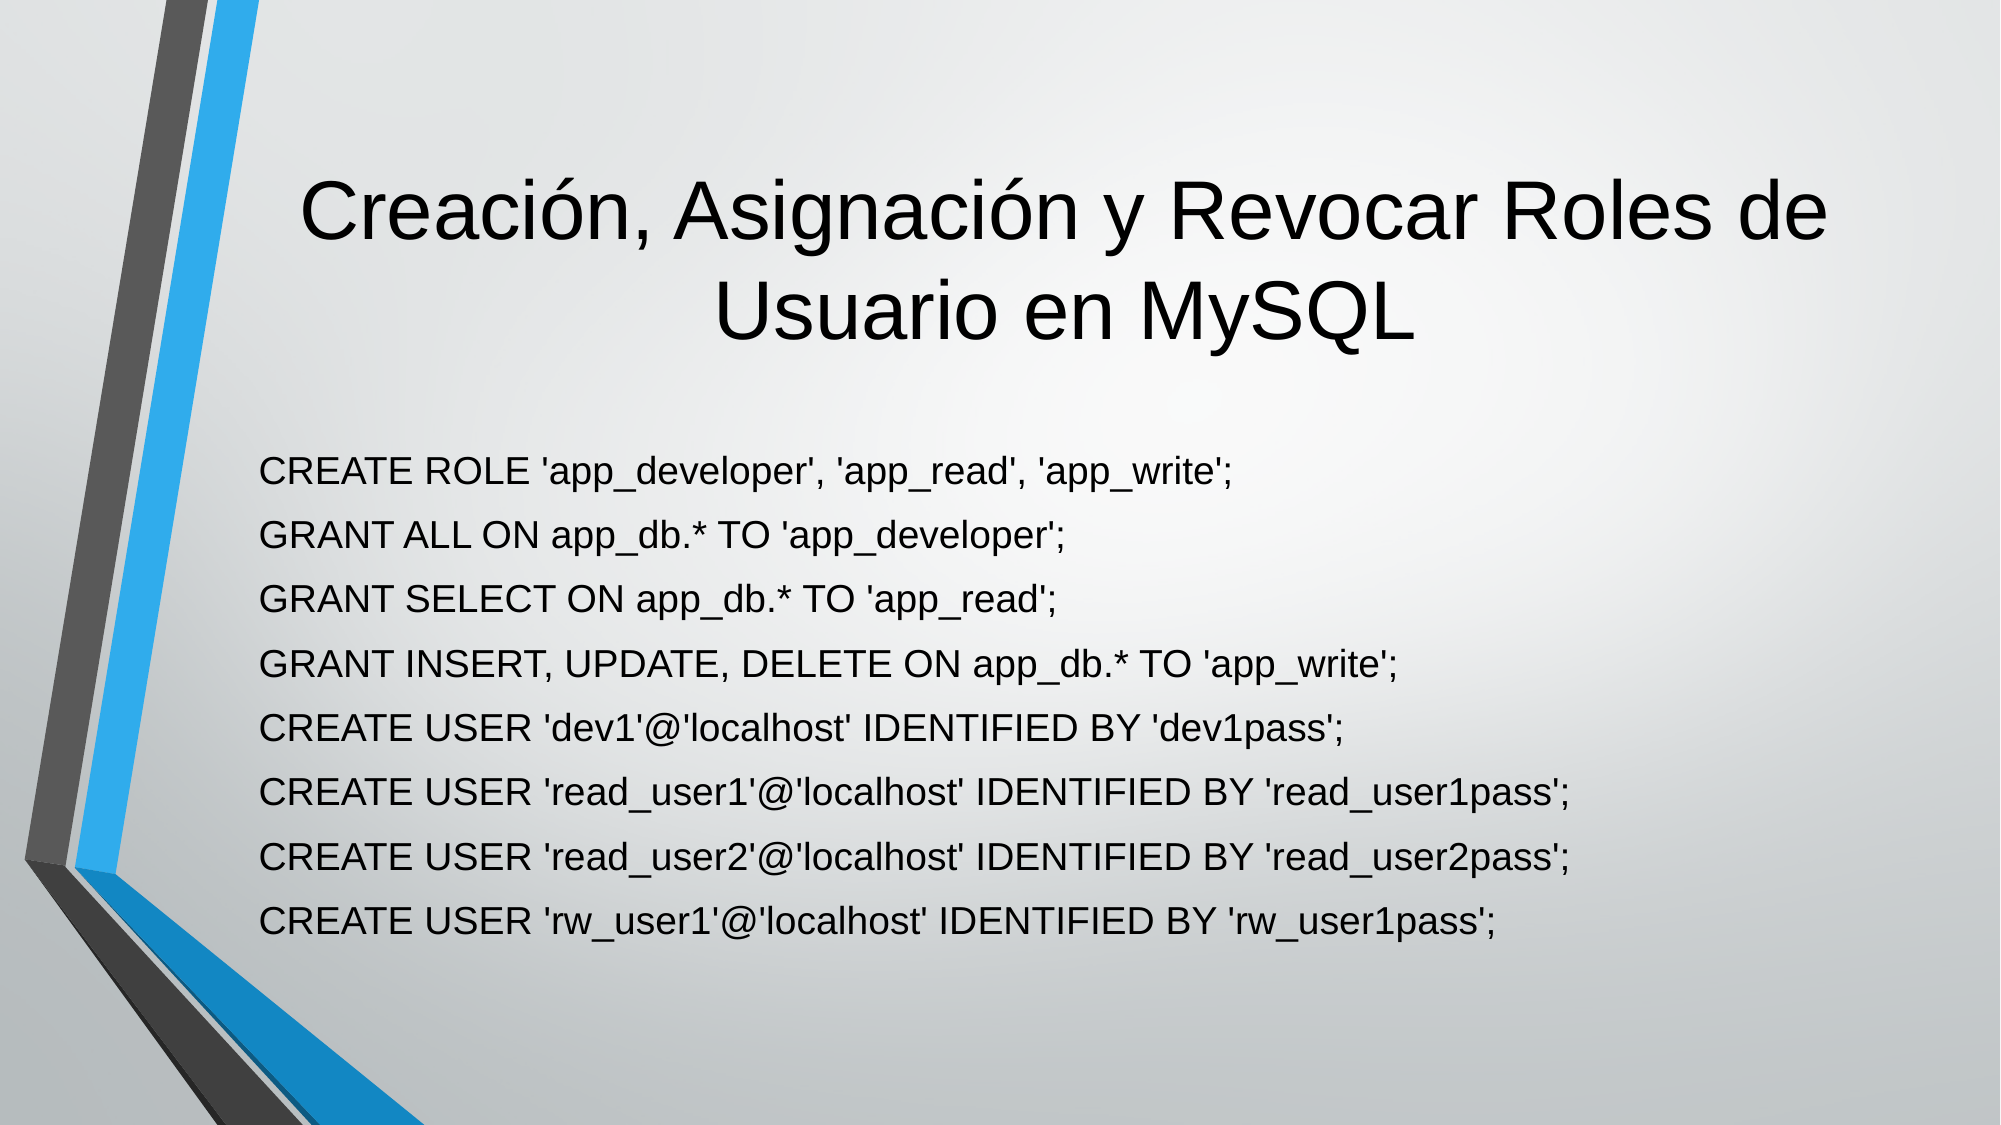

# Creación, Asignación y Revocar Roles de Usuario en MySQL
CREATE ROLE 'app_developer', 'app_read', 'app_write';
GRANT ALL ON app_db.* TO 'app_developer';
GRANT SELECT ON app_db.* TO 'app_read';
GRANT INSERT, UPDATE, DELETE ON app_db.* TO 'app_write';
CREATE USER 'dev1'@'localhost' IDENTIFIED BY 'dev1pass';
CREATE USER 'read_user1'@'localhost' IDENTIFIED BY 'read_user1pass';
CREATE USER 'read_user2'@'localhost' IDENTIFIED BY 'read_user2pass';
CREATE USER 'rw_user1'@'localhost' IDENTIFIED BY 'rw_user1pass';